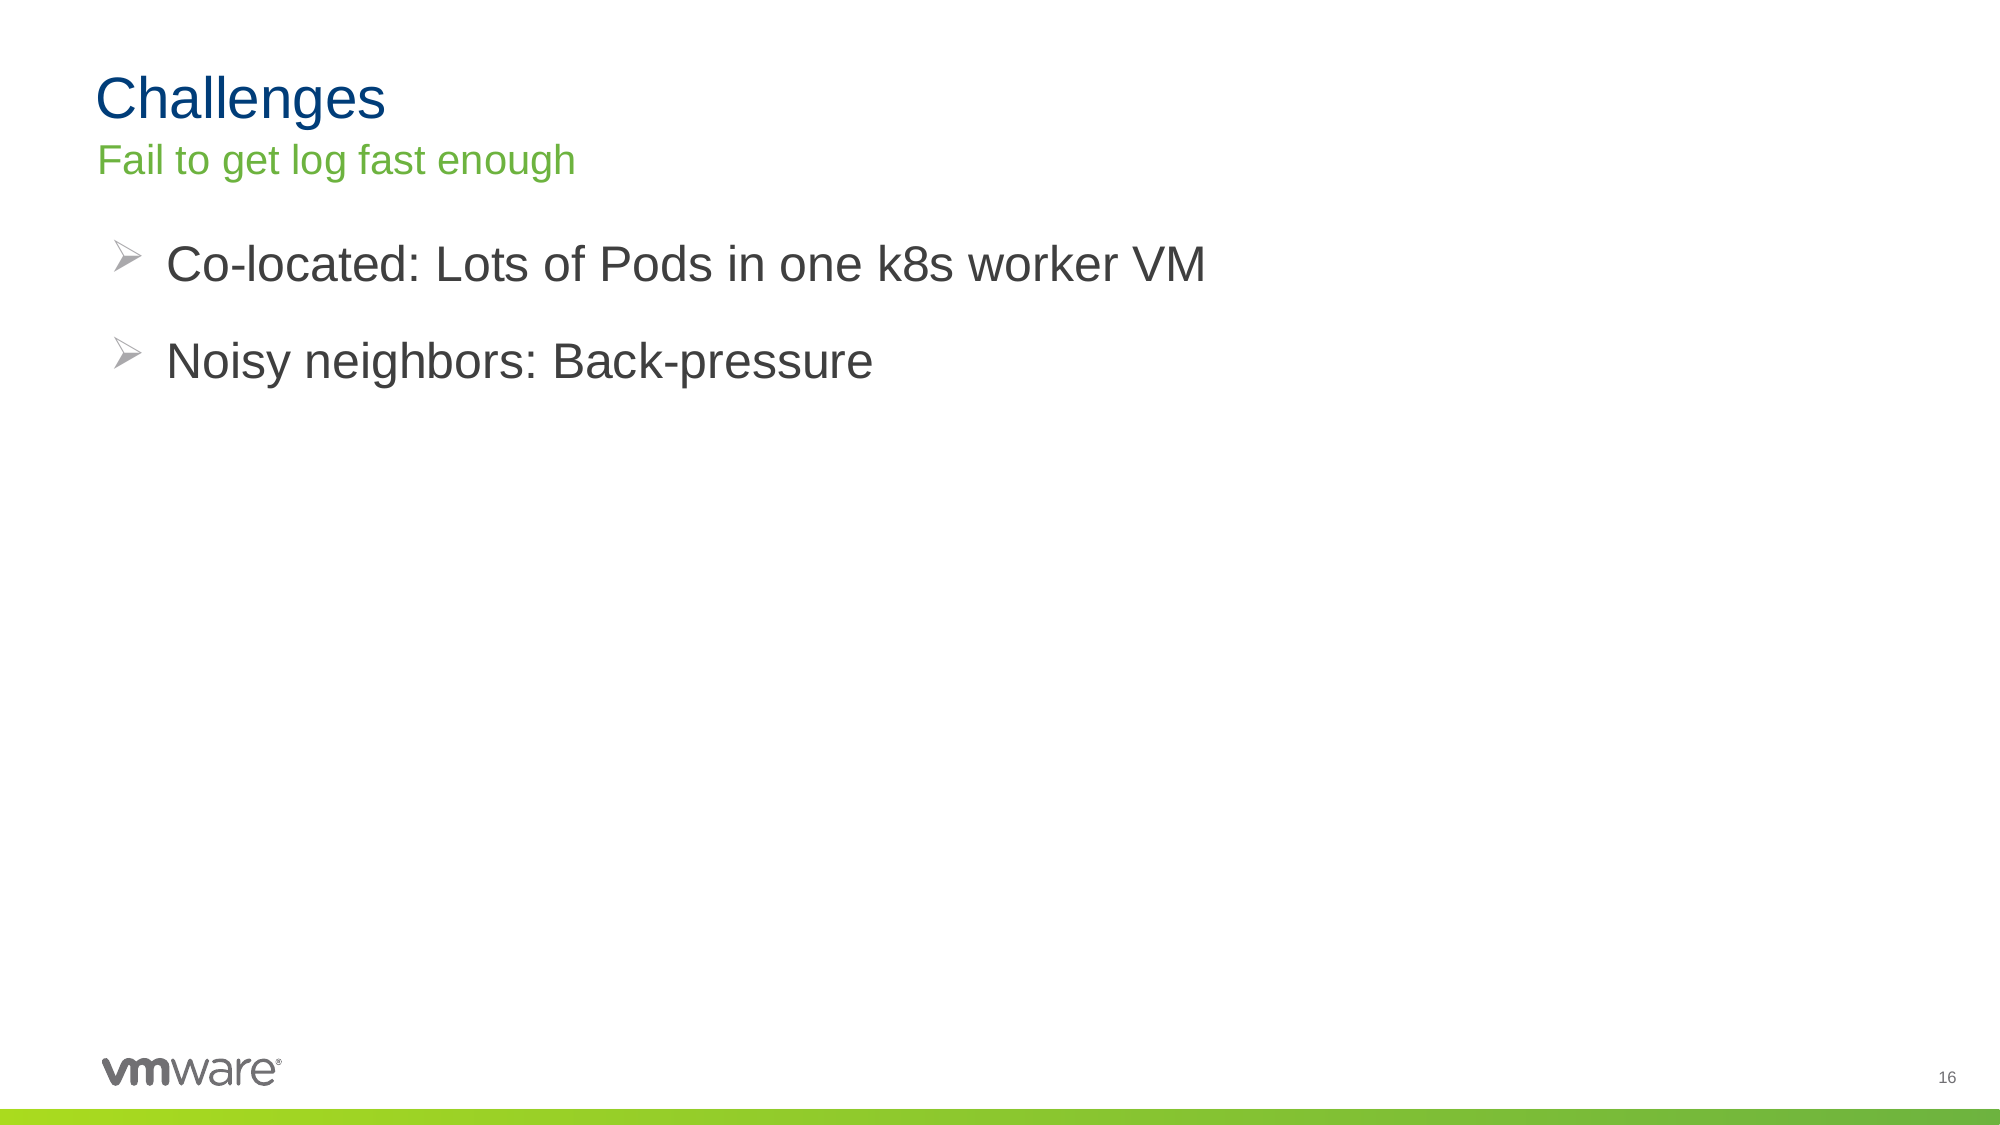

# Challenges
Fail to get log fast enough
Co-located: Lots of Pods in one k8s worker VM
Noisy neighbors: Back-pressure